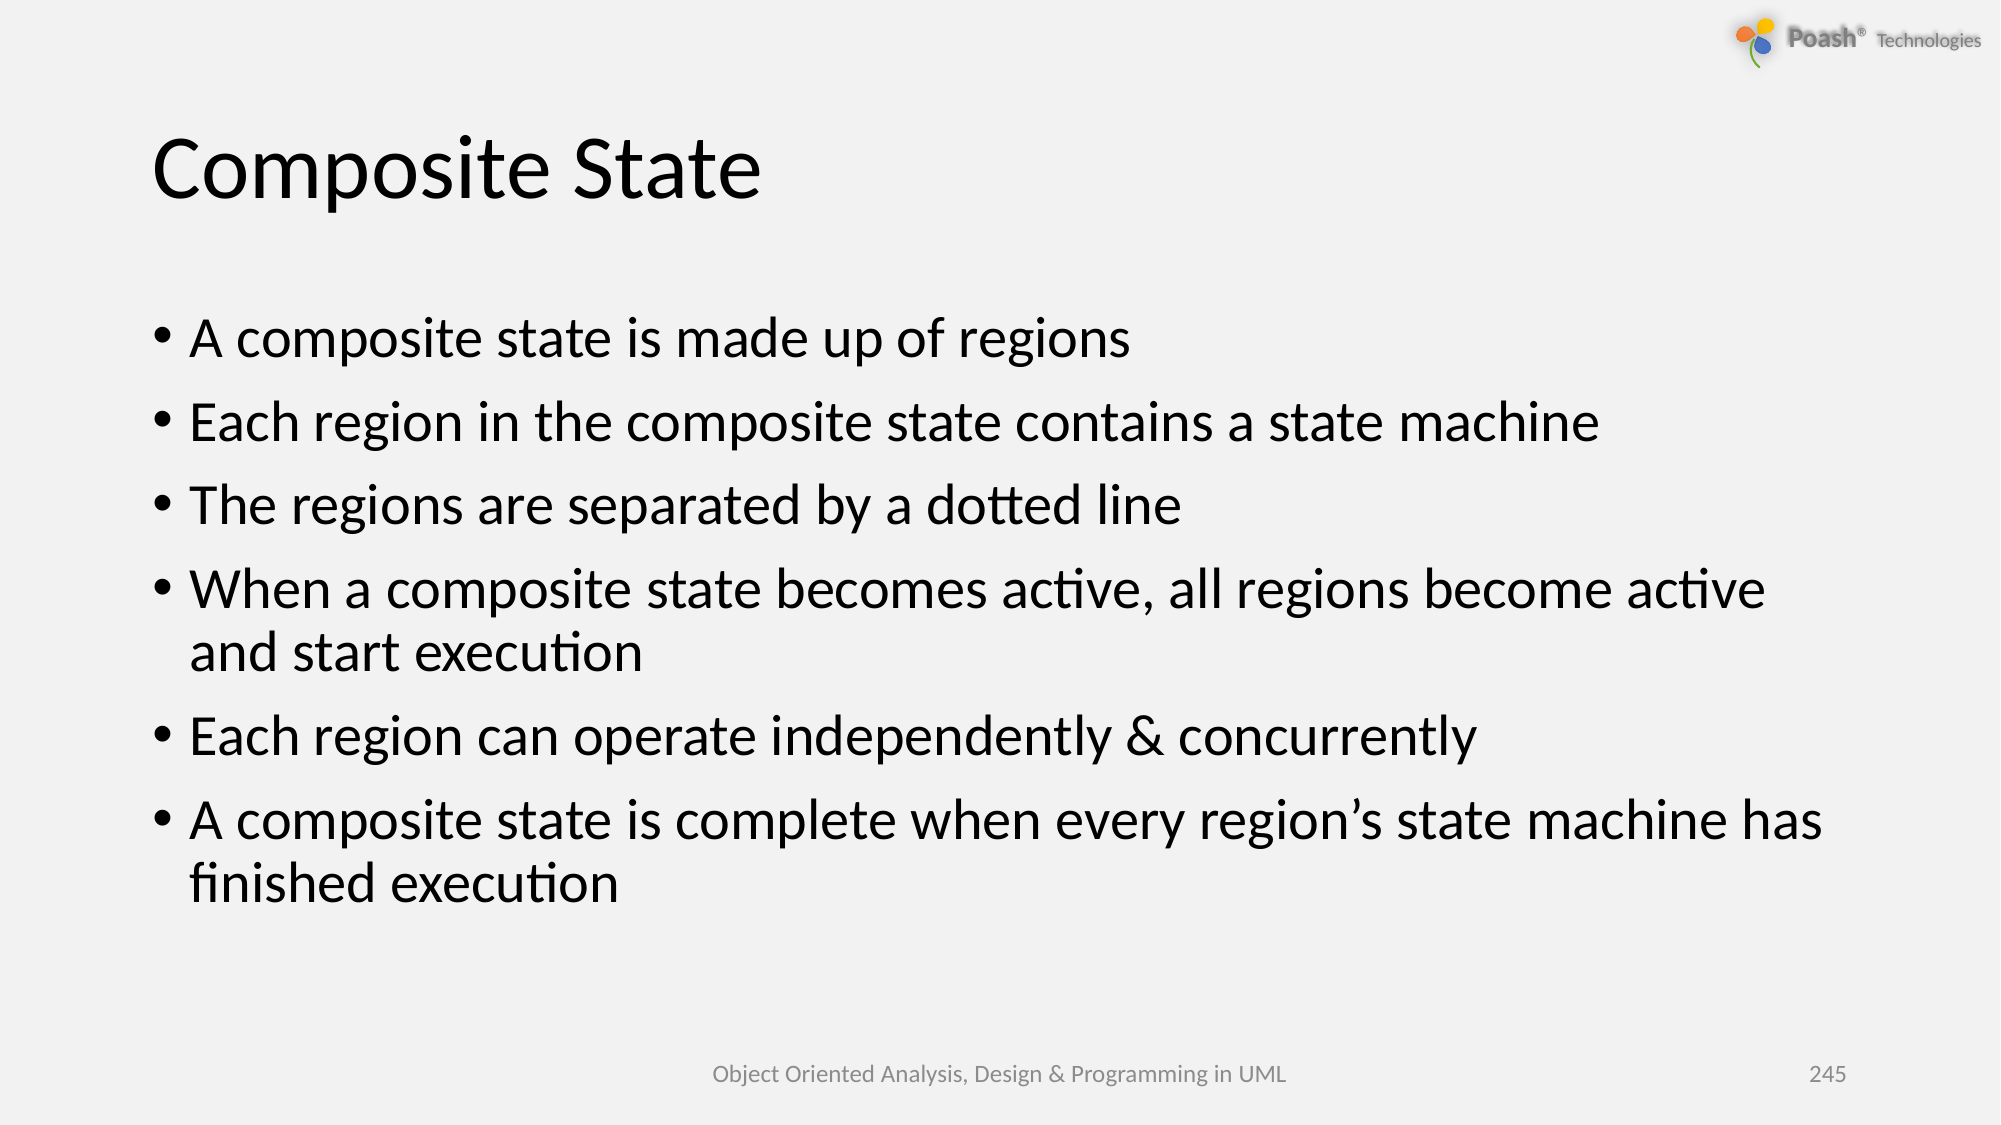

# Composite State
A composite state is made up of regions
Each region in the composite state contains a state machine
The regions are separated by a dotted line
When a composite state becomes active, all regions become active and start execution
Each region can operate independently & concurrently
A composite state is complete when every region’s state machine has finished execution

Object Oriented Analysis, Design & Programming in UML
245